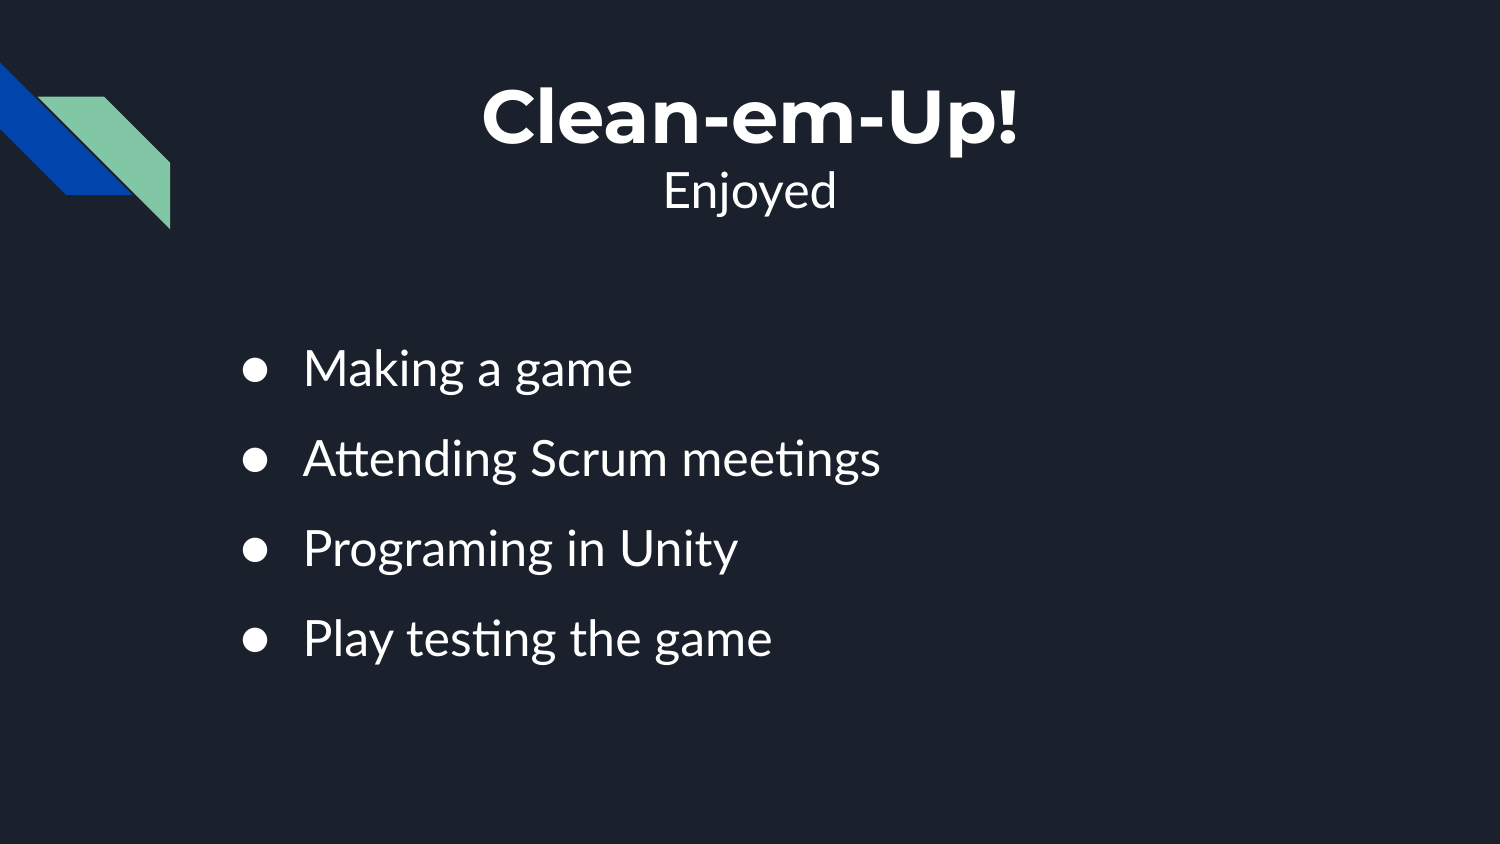

Clean-em-Up!
Enjoyed
Making a game
Attending Scrum meetings
Programing in Unity
Play testing the game